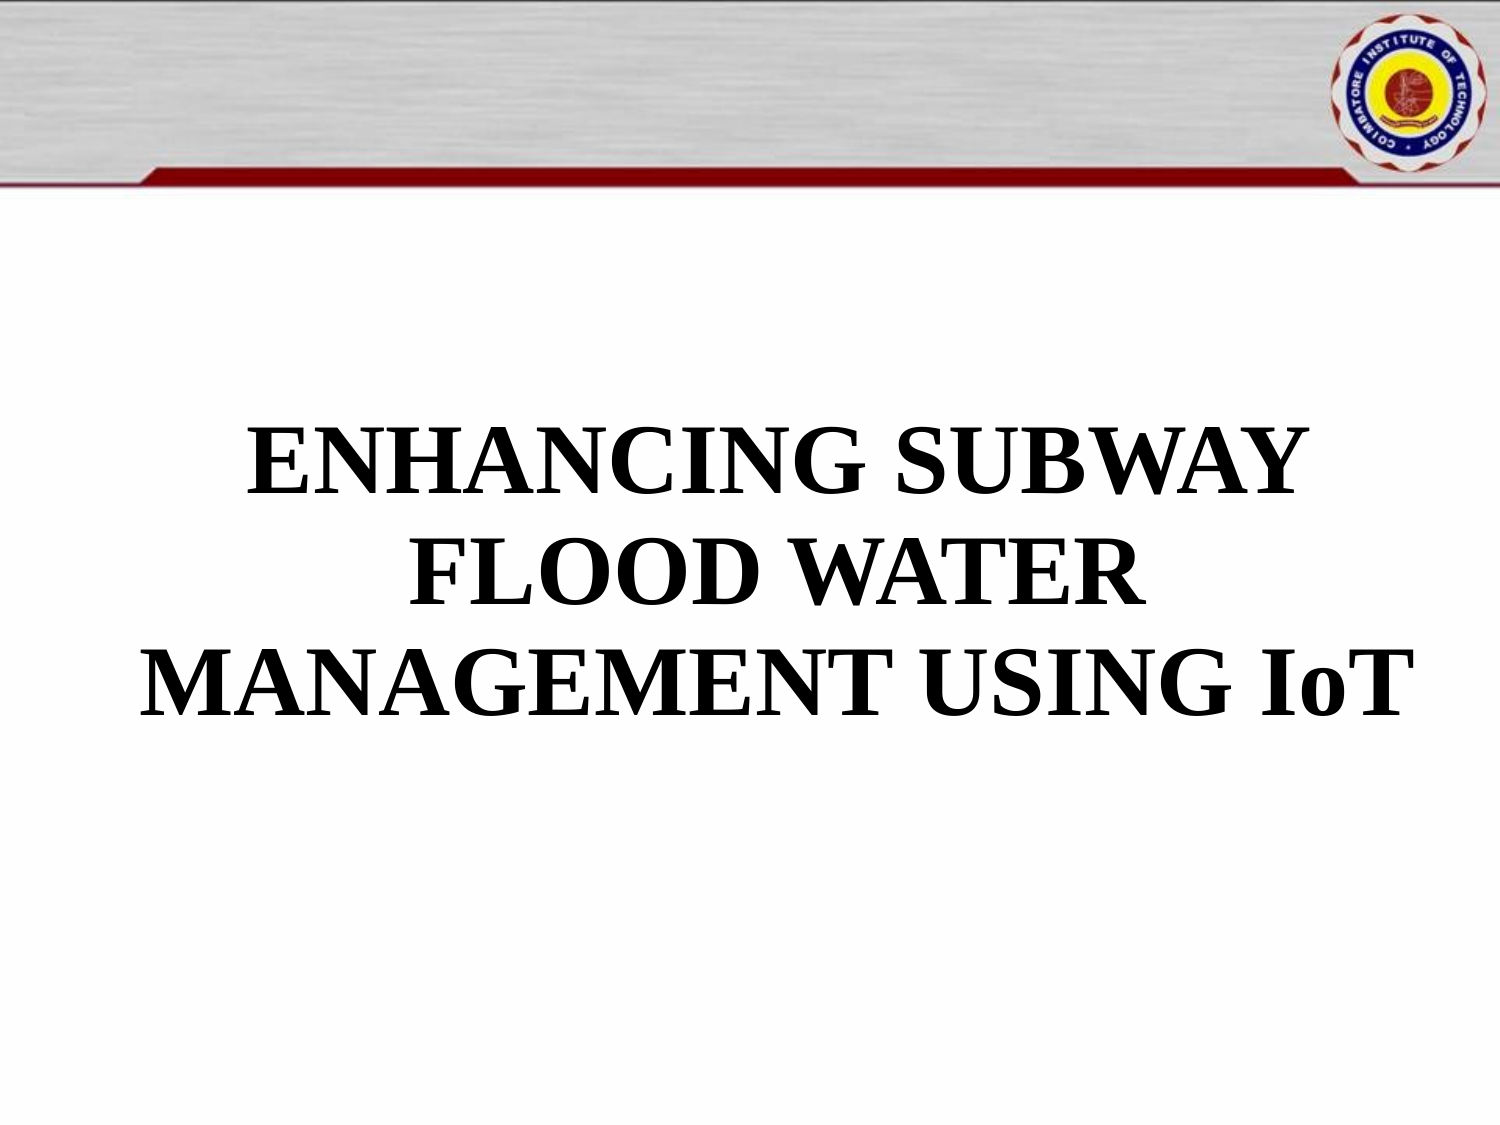

ENHANCING SUBWAY FLOOD WATER MANAGEMENT USING IoT